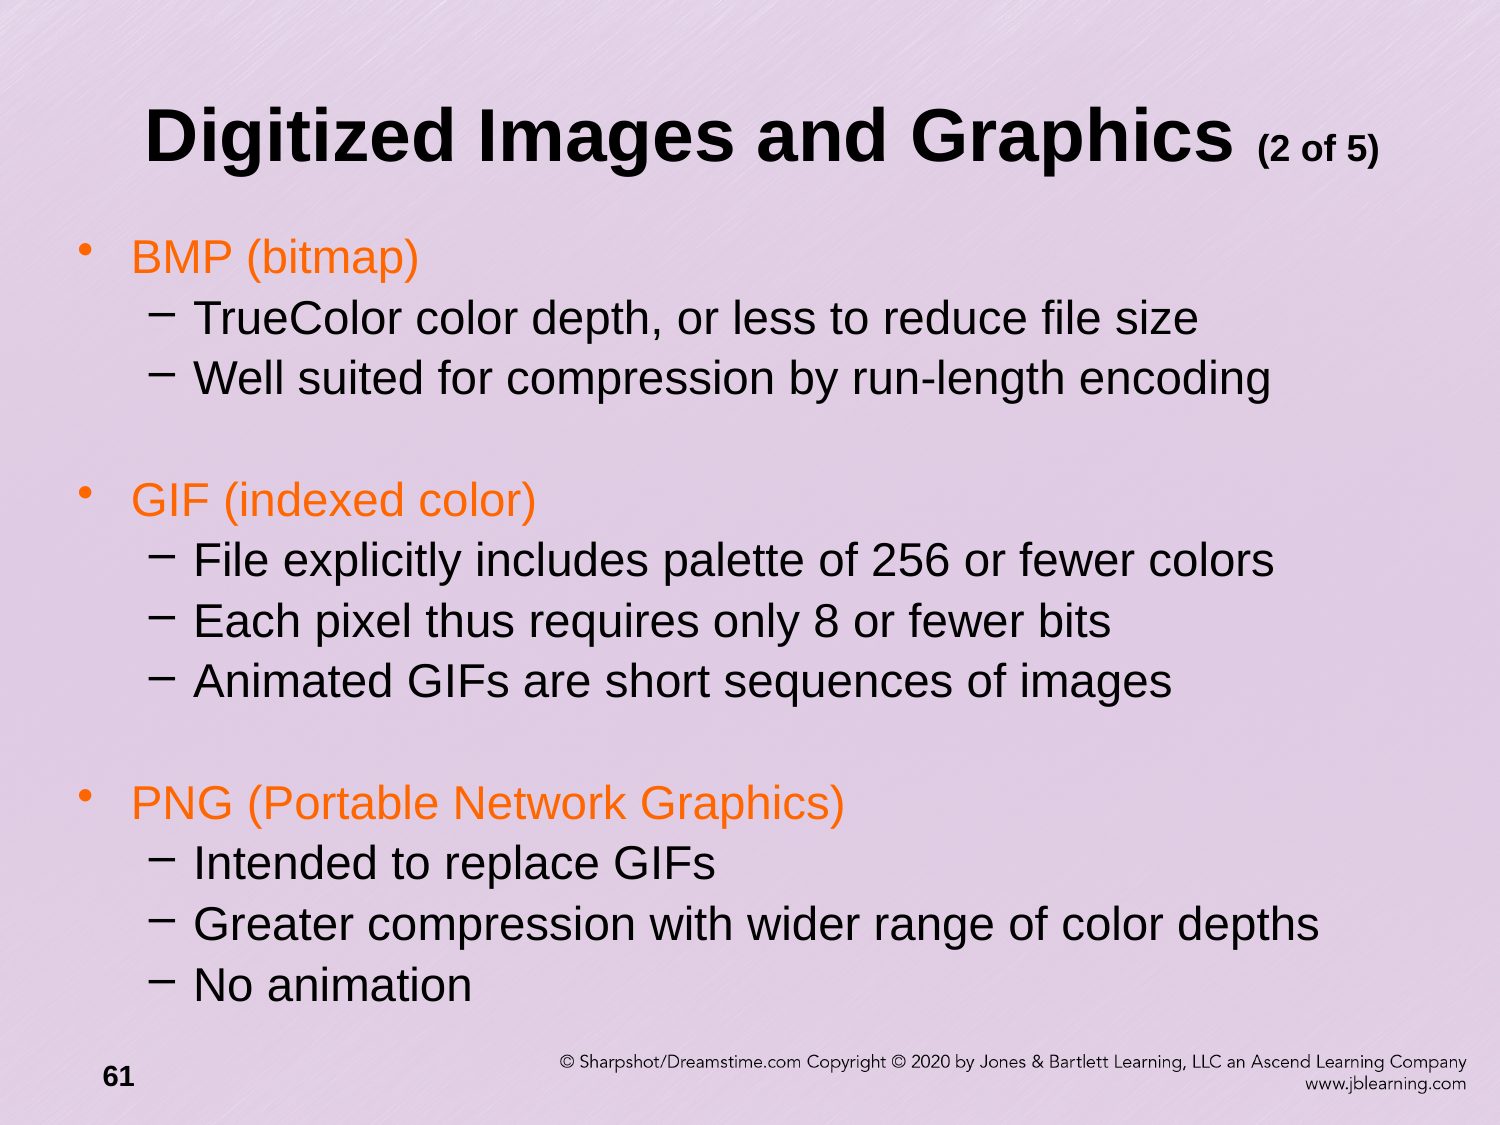

# Digitized Images and Graphics (2 of 5)
BMP (bitmap)
TrueColor color depth, or less to reduce file size
Well suited for compression by run-length encoding

GIF (indexed color)
File explicitly includes palette of 256 or fewer colors
Each pixel thus requires only 8 or fewer bits
Animated GIFs are short sequences of images

PNG (Portable Network Graphics)
Intended to replace GIFs
Greater compression with wider range of color depths
No animation

61